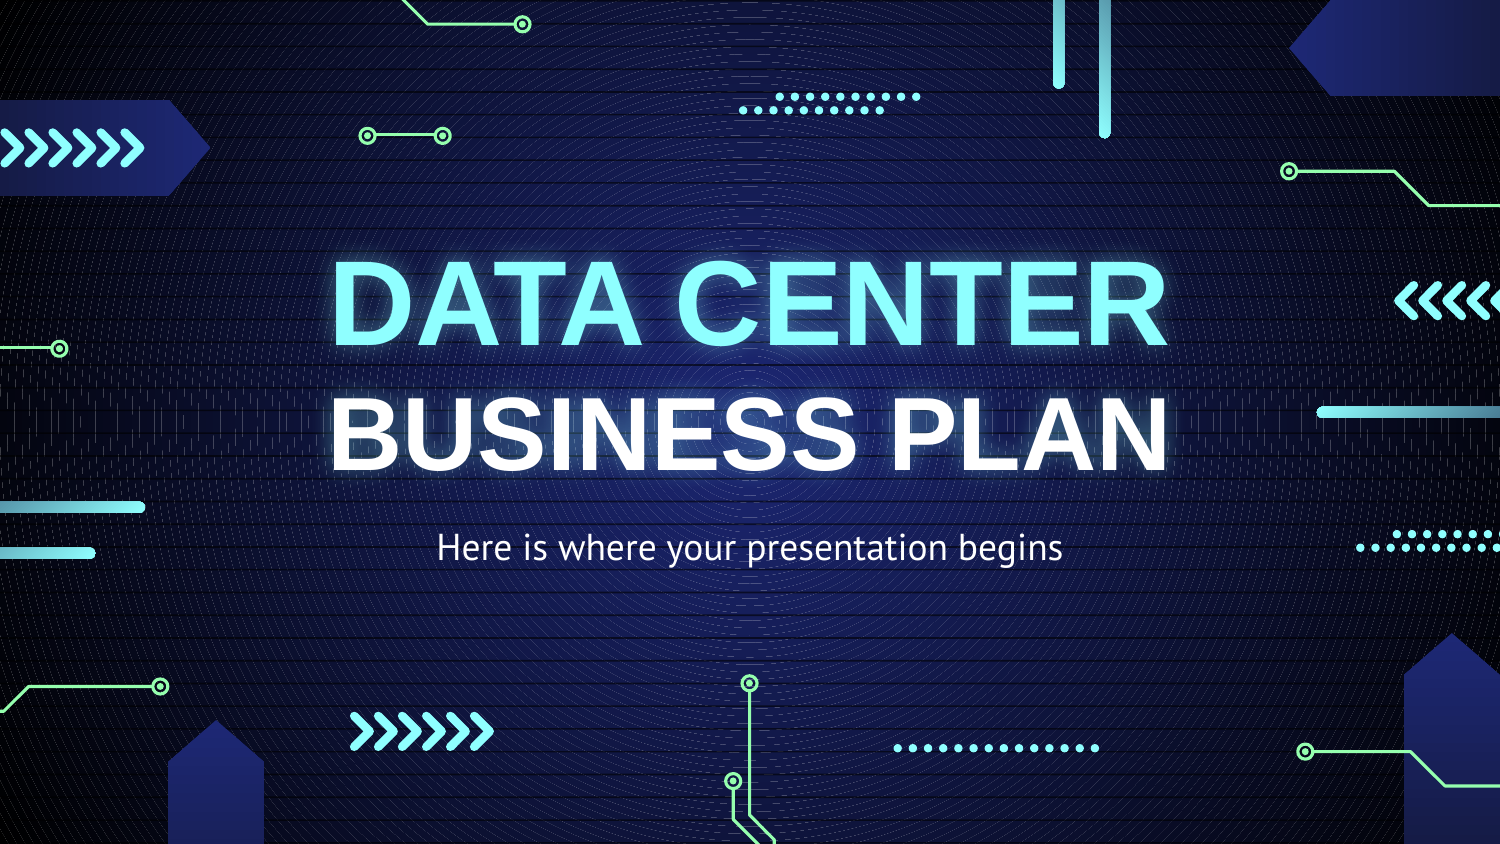

# DATA CENTER BUSINESS PLAN
Here is where your presentation begins